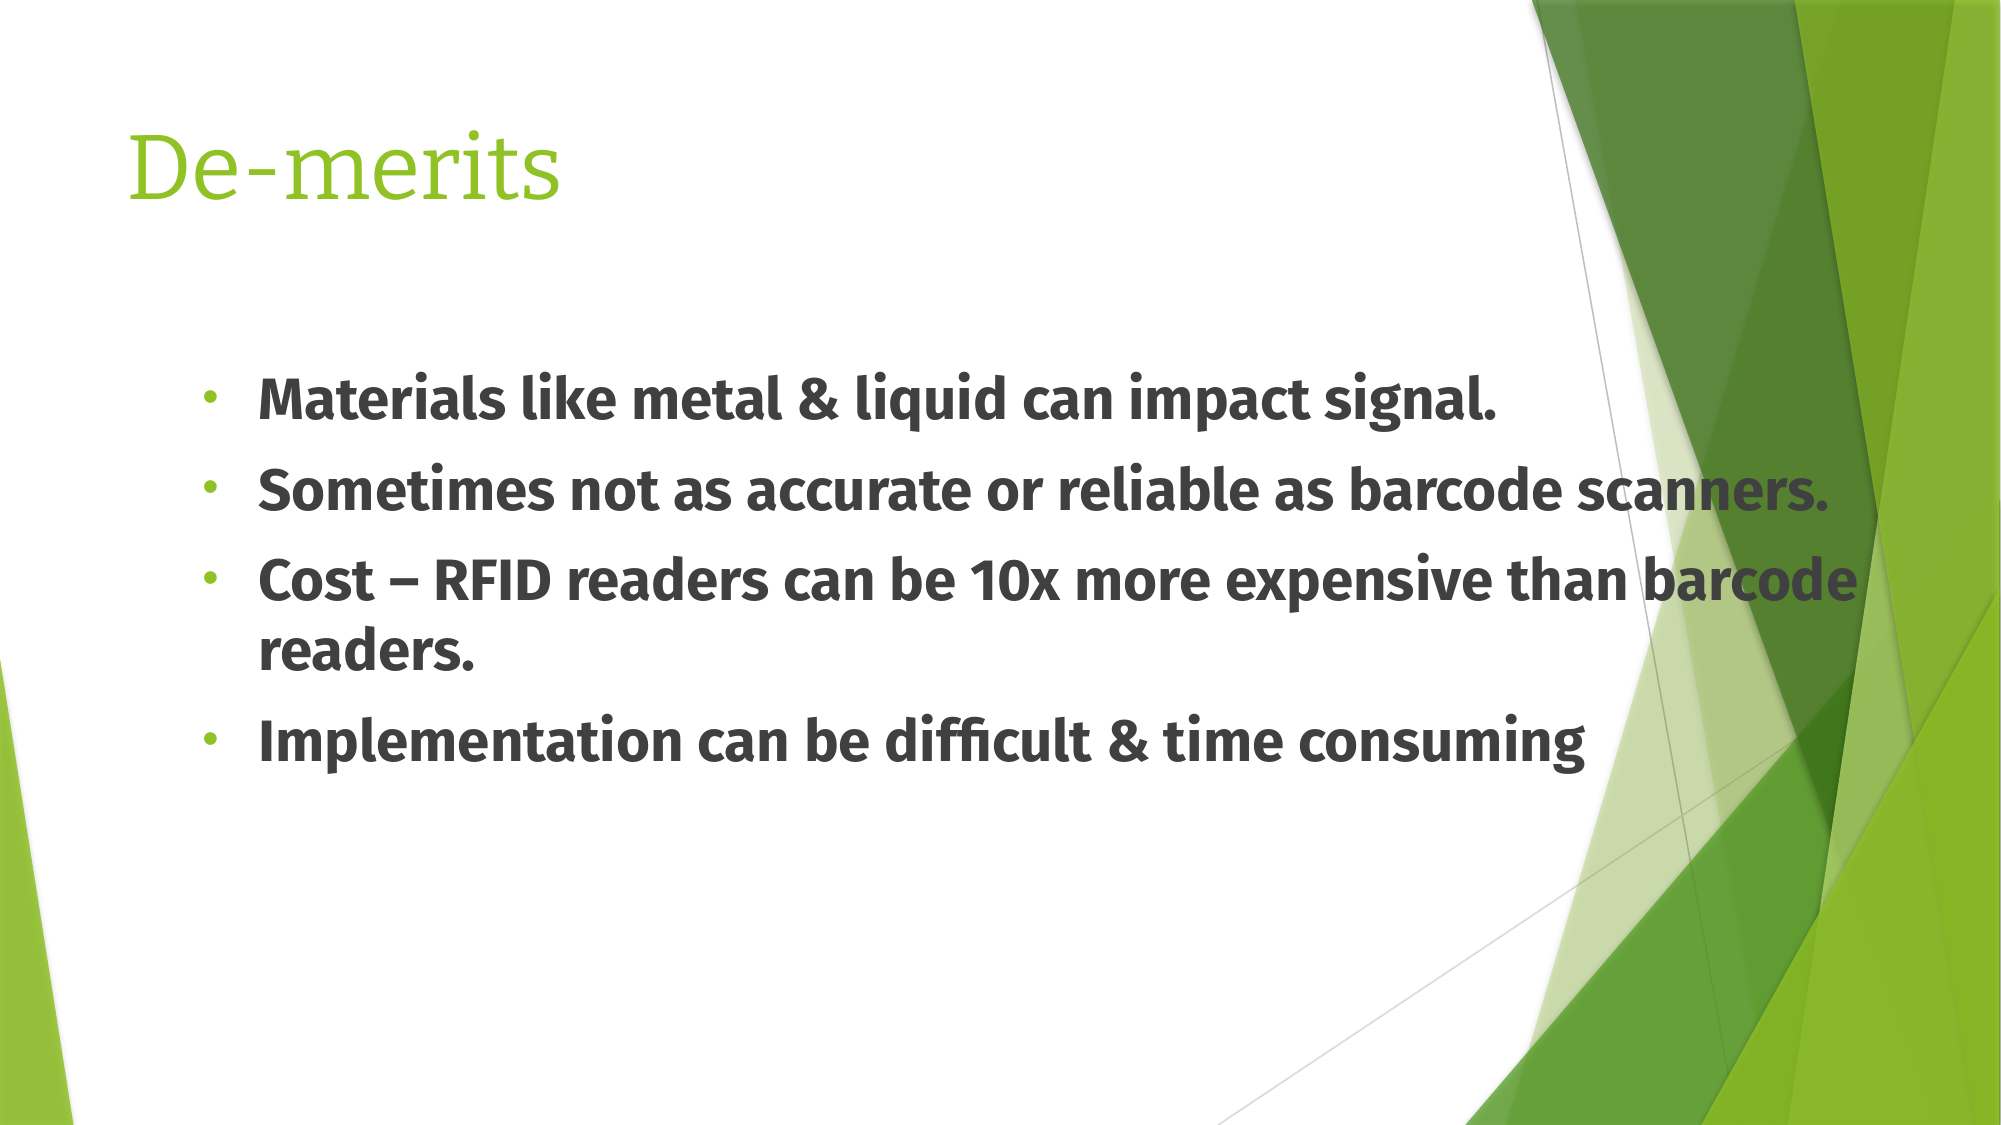

# De-merits
Materials like metal & liquid can impact signal.
Sometimes not as accurate or reliable as barcode scanners.
Cost – RFID readers can be 10x more expensive than barcode readers.
Implementation can be difficult & time consuming